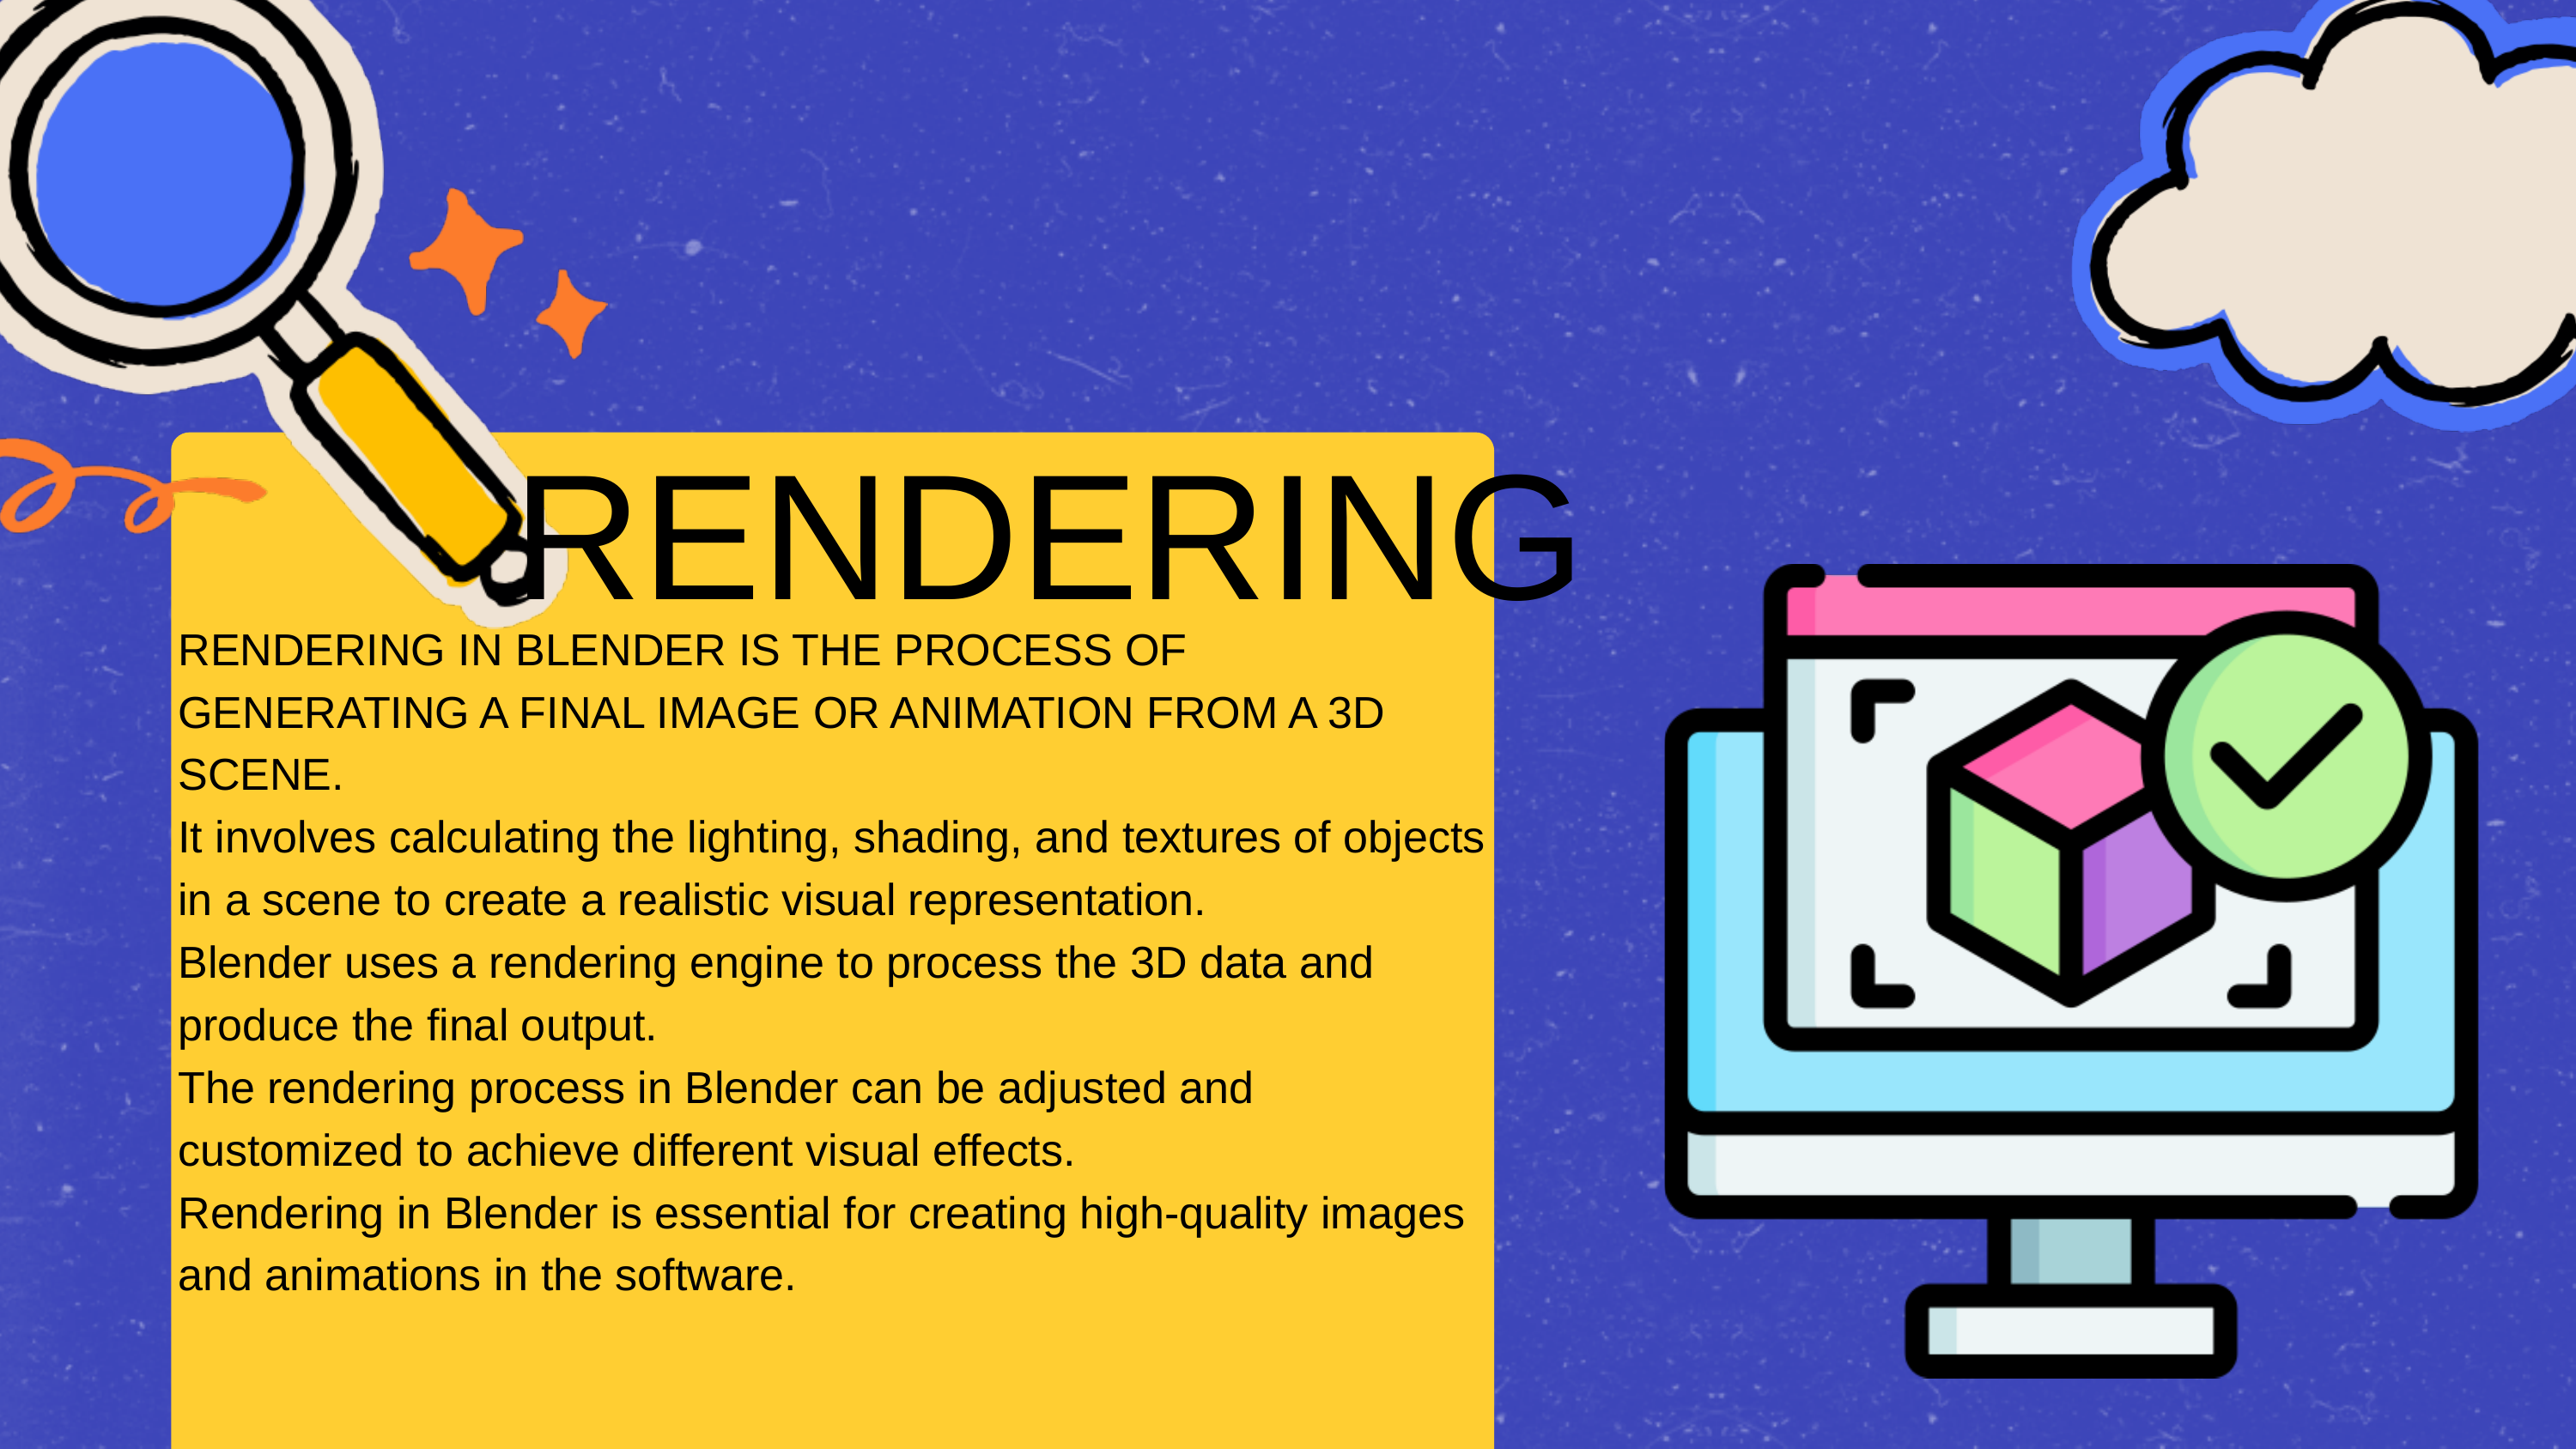

RENDERING IN BLENDER IS THE PROCESS OF GENERATING A FINAL IMAGE OR ANIMATION FROM A 3D SCENE.
It involves calculating the lighting, shading, and textures of objects in a scene to create a realistic visual representation.
Blender uses a rendering engine to process the 3D data and produce the final output.
The rendering process in Blender can be adjusted and customized to achieve different visual effects.
Rendering in Blender is essential for creating high-quality images and animations in the software.
RENDERING